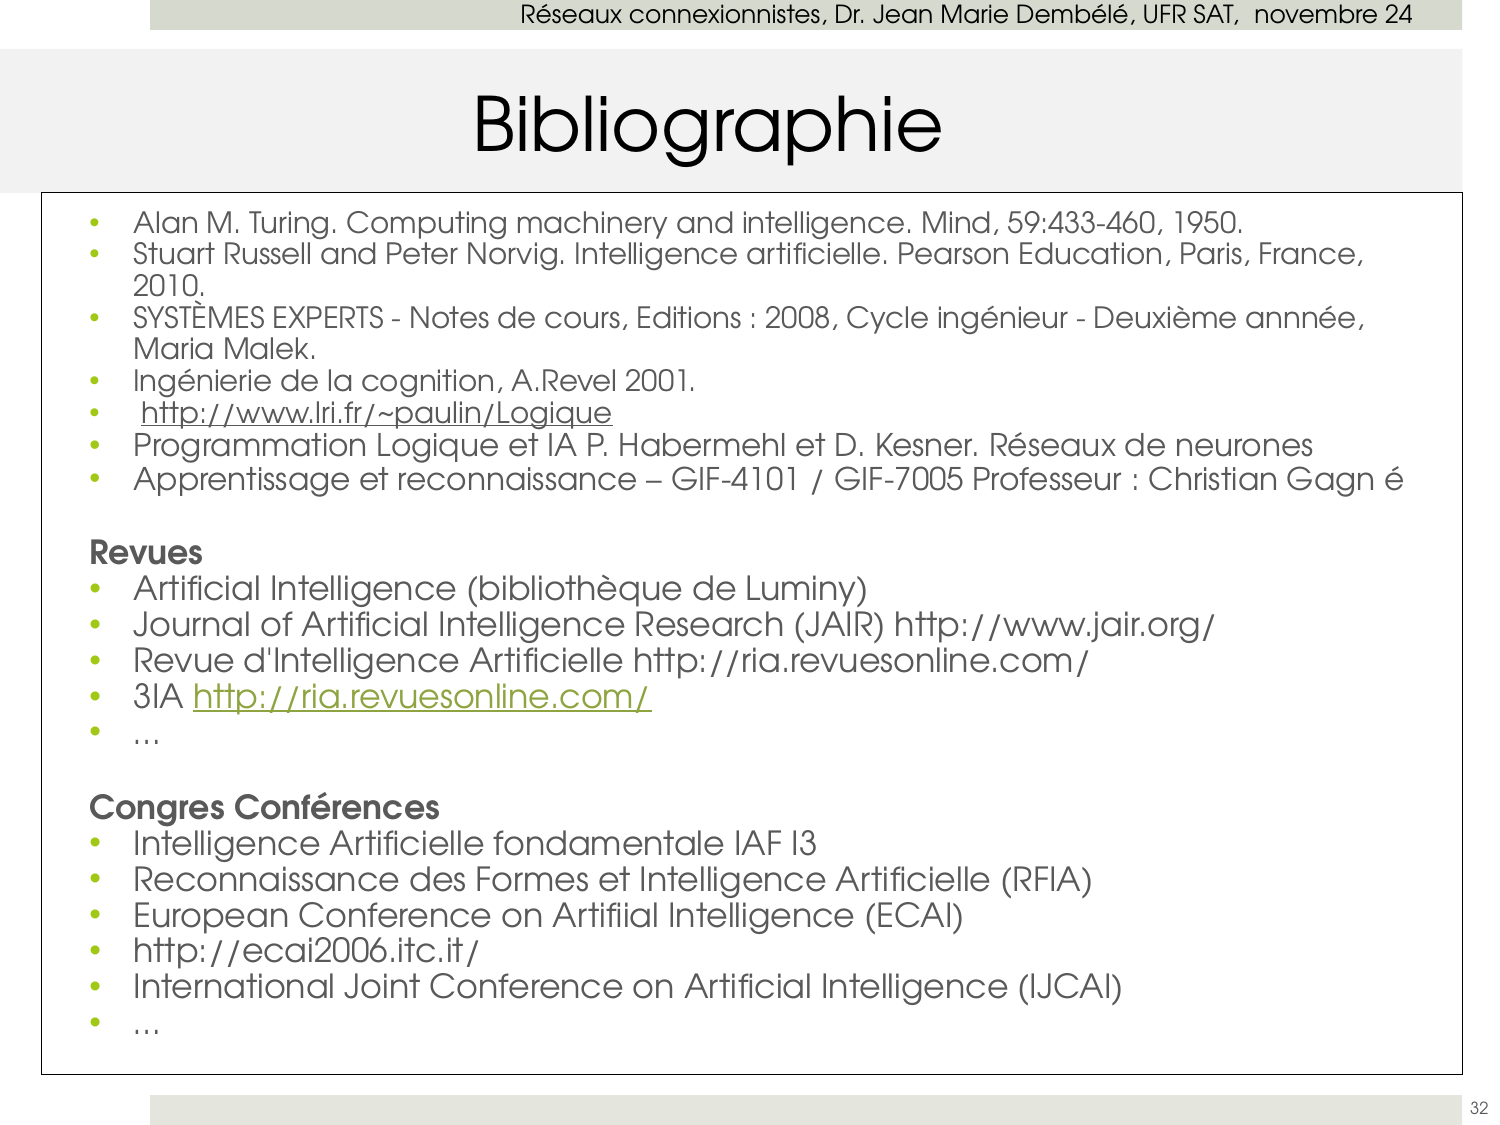

Réseaux connexionnistes, Dr. Jean Marie Dembélé, UFR SAT,  novembre 24
# Bibliographie
Alan M. Turing. Computing machinery and intelligence. Mind, 59:433-460, 1950.
Stuart Russell and Peter Norvig. Intelligence artificielle. Pearson Education, Paris, France, 2010.
SYSTÈMES EXPERTS - Notes de cours, Editions : 2008, Cycle ingénieur - Deuxième annnée, Maria Malek.
Ingénierie de la cognition, A.Revel 2001.
 http://www.lri.fr/~paulin/Logique
Programmation Logique et IA P. Habermehl et D. Kesner. Réseaux de neurones
Apprentissage et reconnaissance – GIF-4101 / GIF-7005 Professeur : Christian Gagn é
Revues
Artificial Intelligence (bibliothèque de Luminy)
Journal of Artificial Intelligence Research (JAIR) http://www.jair.org/
Revue d'Intelligence Artificielle http://ria.revuesonline.com/
3IA http://ria.revuesonline.com/
…
Congres Conférences
Intelligence Artificielle fondamentale IAF I3
Reconnaissance des Formes et Intelligence Artificielle (RFIA)
European Conference on Artifiial Intelligence (ECAI)
http://ecai2006.itc.it/
International Joint Conference on Artificial Intelligence (IJCAI)
…
32